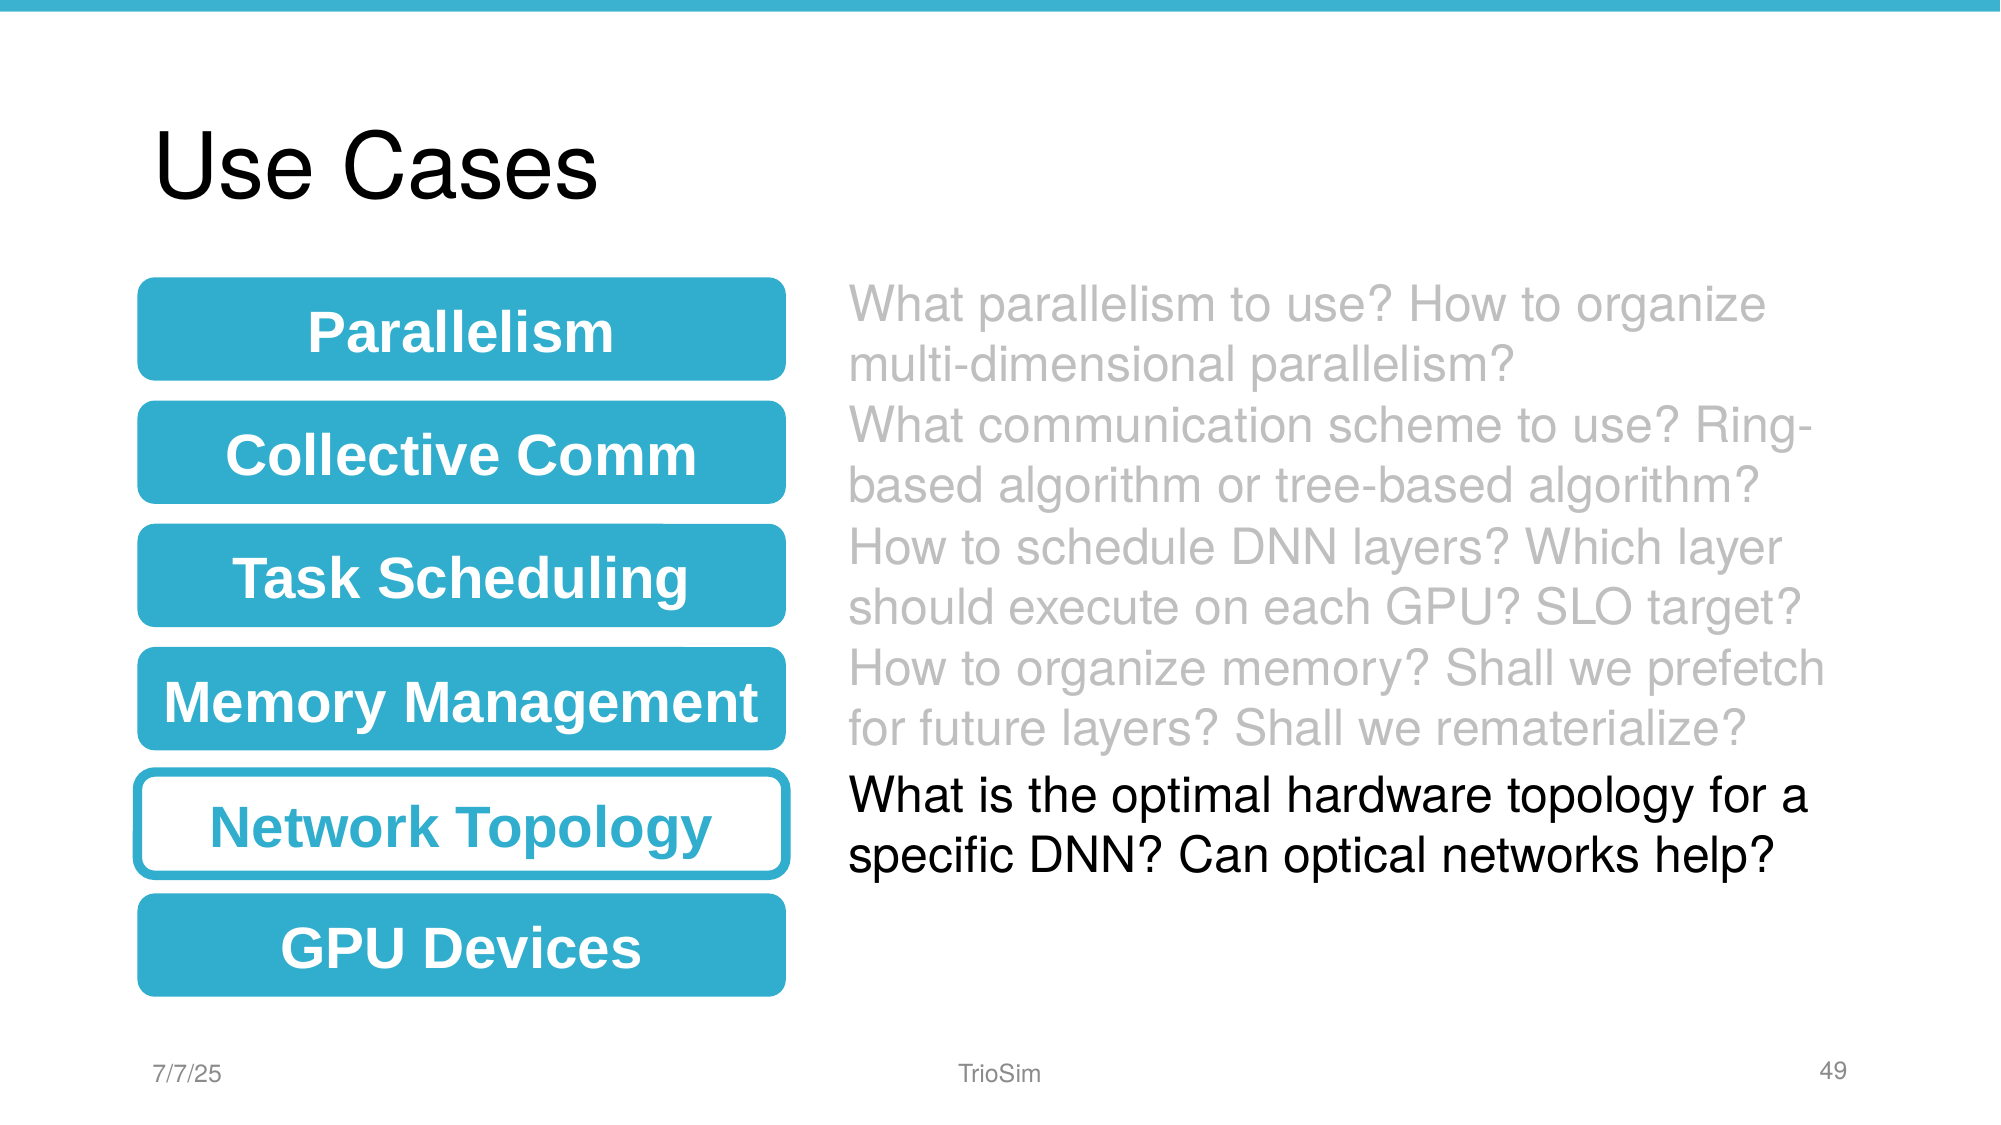

# Use Cases
What parallelism to use? How to organize multi-dimensional parallelism?
Parallelism
What communication scheme to use? Ring-based algorithm or tree-based algorithm?
Collective Comm
How to schedule DNN layers? Which layer should execute on each GPU? SLO target?
Task Scheduling
How to organize memory? Shall we prefetch for future layers? Shall we rematerialize?
Memory Management
What is the optimal hardware topology for a specific DNN? Can optical networks help?
Network Topology
Network Topology
GPU Devices
7/7/25
TrioSim
49